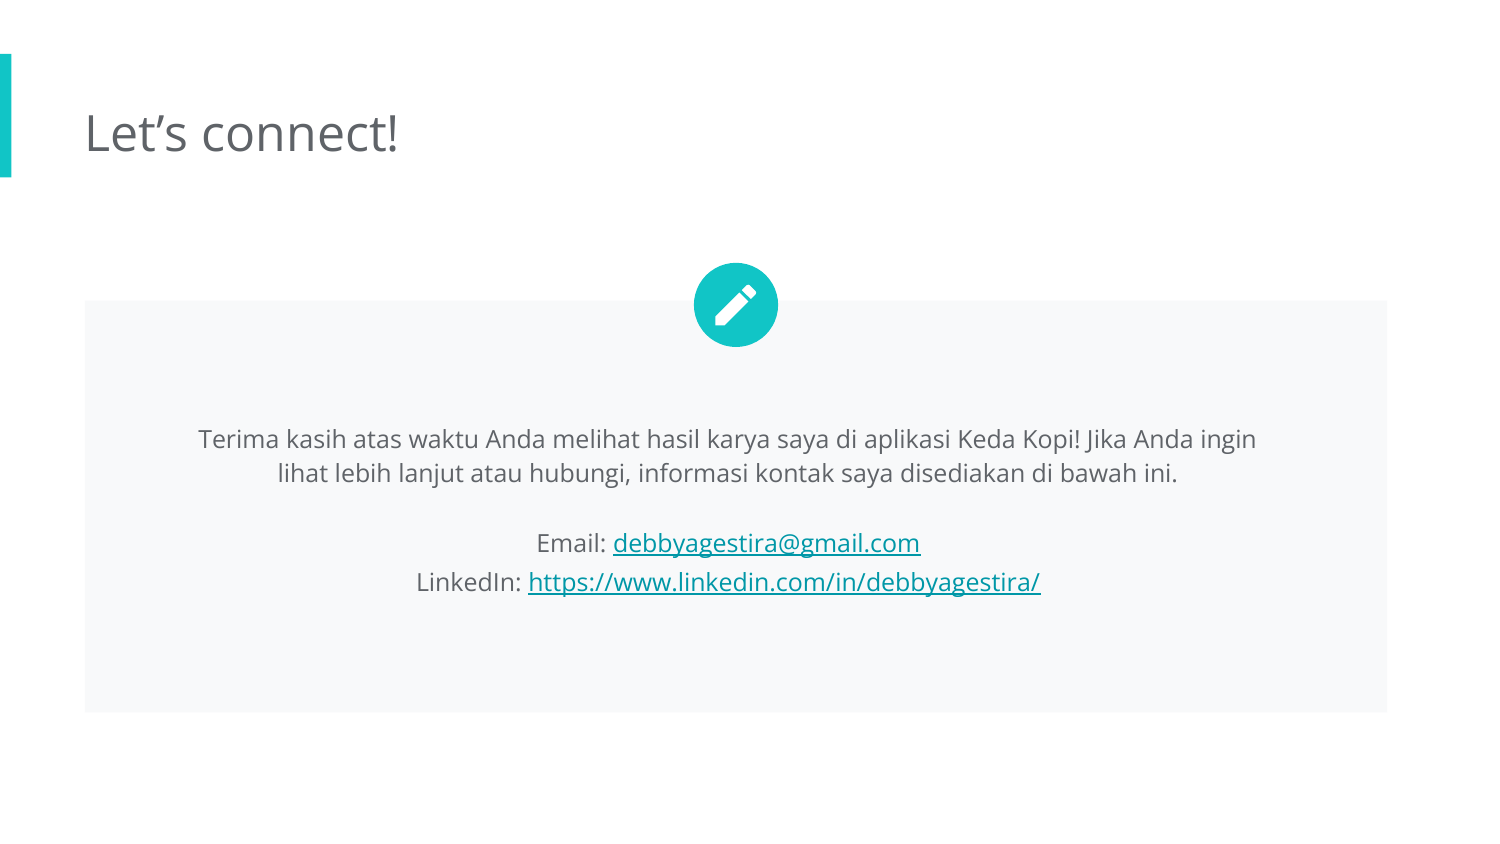

Let’s connect!

Terima kasih atas waktu Anda melihat hasil karya saya di aplikasi Keda Kopi! Jika Anda ingin
lihat lebih lanjut atau hubungi, informasi kontak saya disediakan di bawah ini.
Email: debbyagestira@gmail.com
LinkedIn: https://www.linkedin.com/in/debbyagestira/